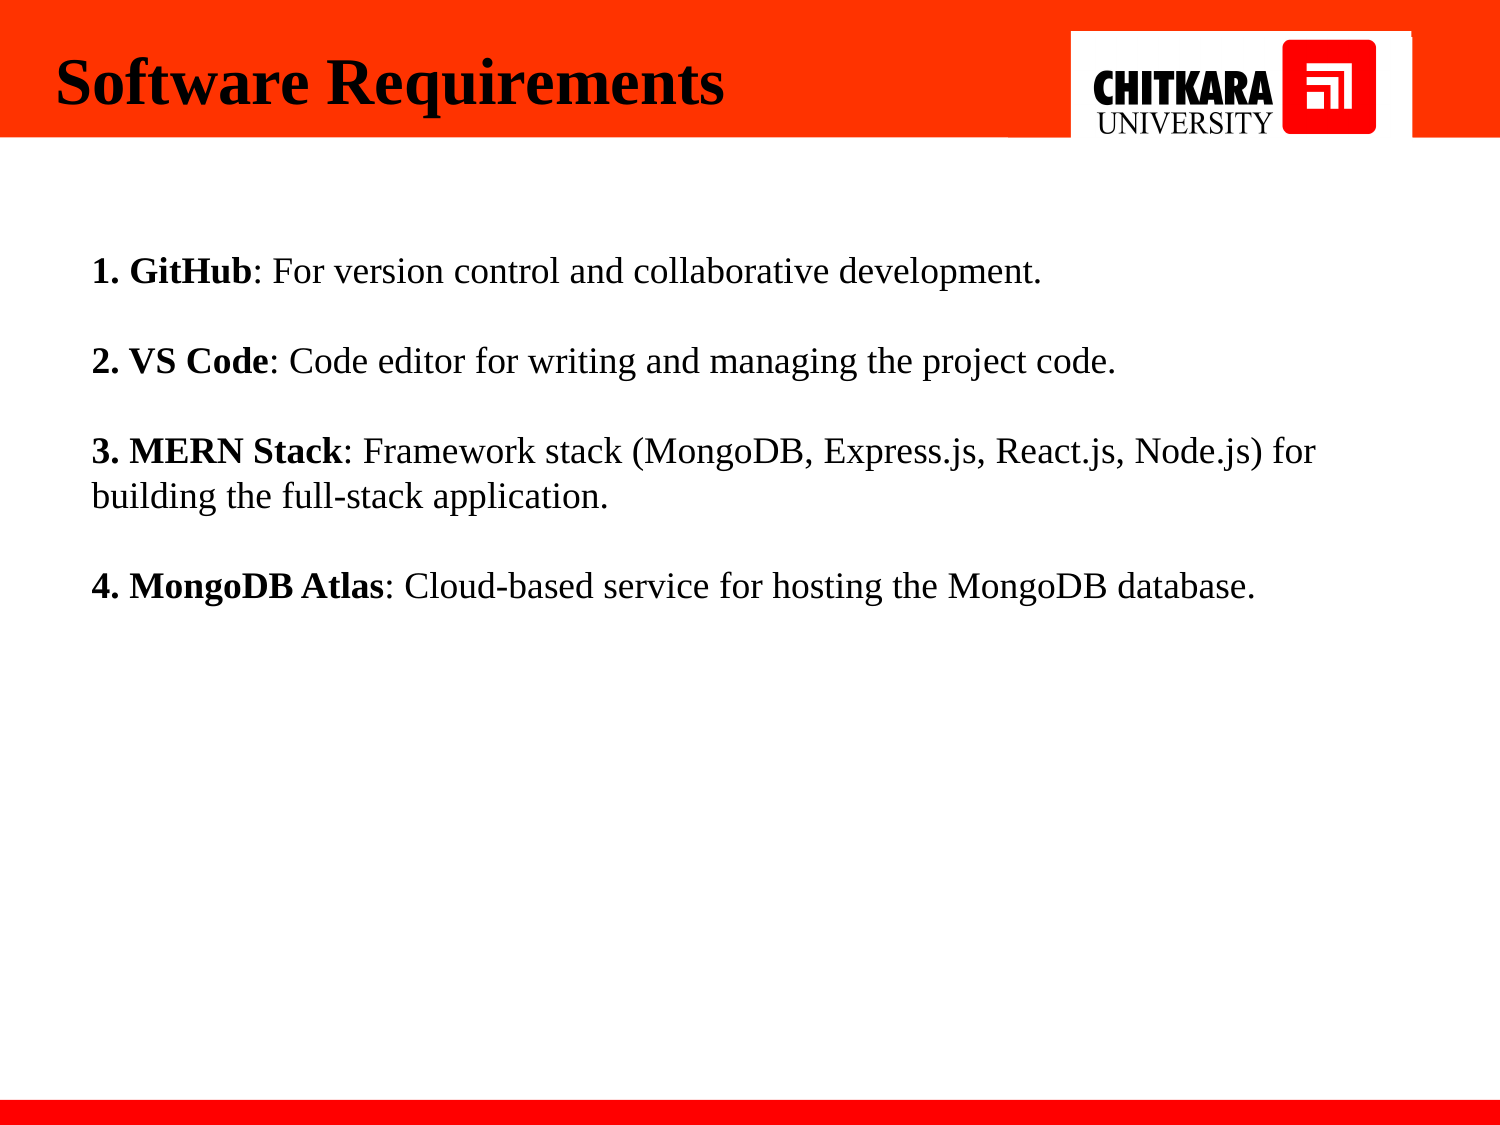

Software Requirements

1. GitHub: For version control and collaborative development.

2. VS Code: Code editor for writing and managing the project code.

3. MERN Stack: Framework stack (MongoDB, Express.js, React.js, Node.js) for building the full-stack application.

4. MongoDB Atlas: Cloud-based service for hosting the MongoDB database.